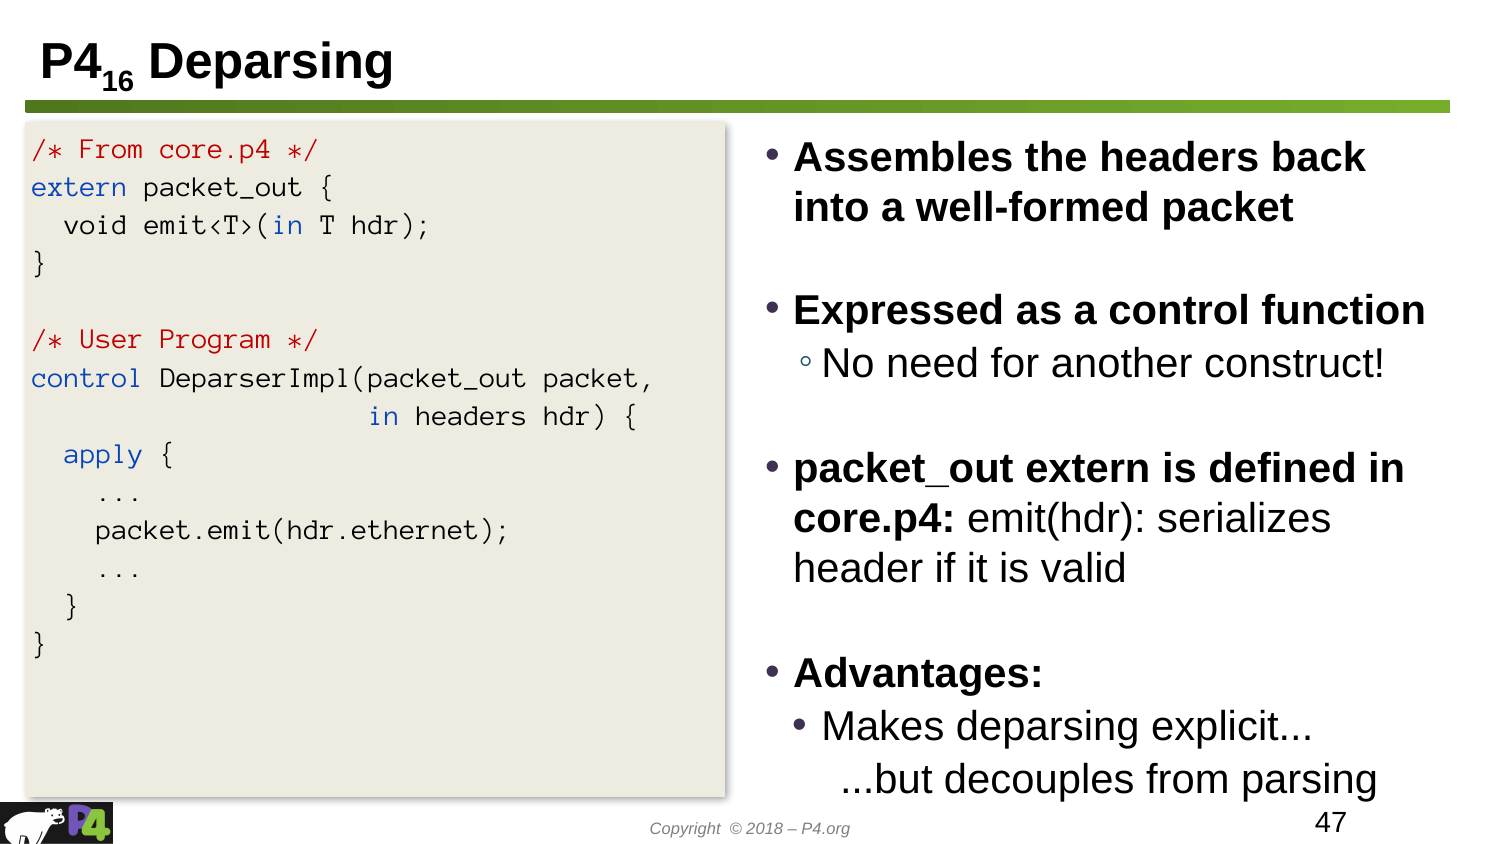

# P416 Deparsing
/* From core.p4 */
extern packet_out {
  void emit<T>(in T hdr);
}

/* User Program */
control DeparserImpl(packet_out packet,
                     in headers hdr) {
  apply {
    ...
    packet.emit(hdr.ethernet);
    ...
  }
}

Assembles the headers back into a well-formed packet

Expressed as a control function
No need for another construct!

packet_out extern is defined in core.p4: emit(hdr): serializes header if it is valid

Advantages:
Makes deparsing explicit...
...but decouples from parsing
47